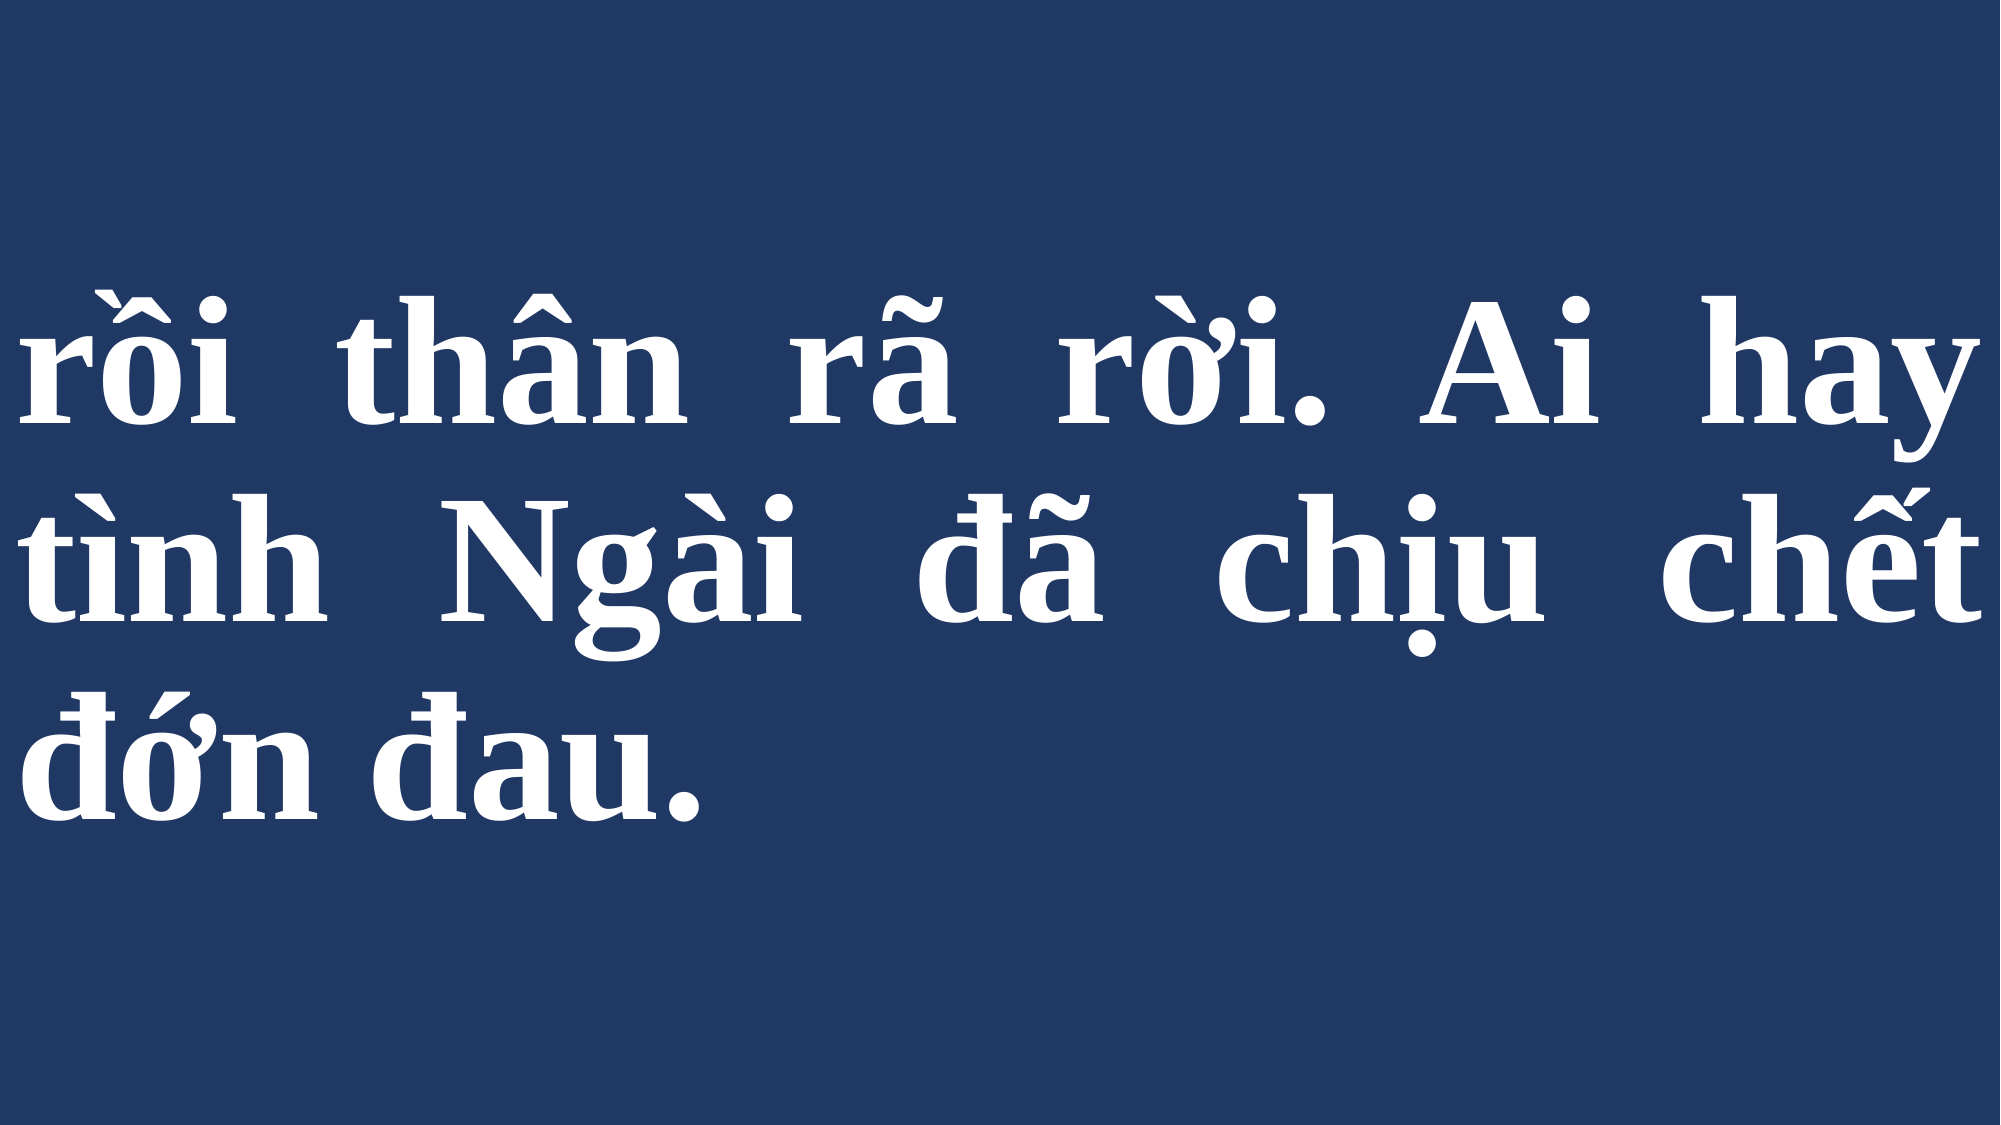

# rồi thân rã rời. Ai hay tình Ngài đã chịu chết đớn đau.